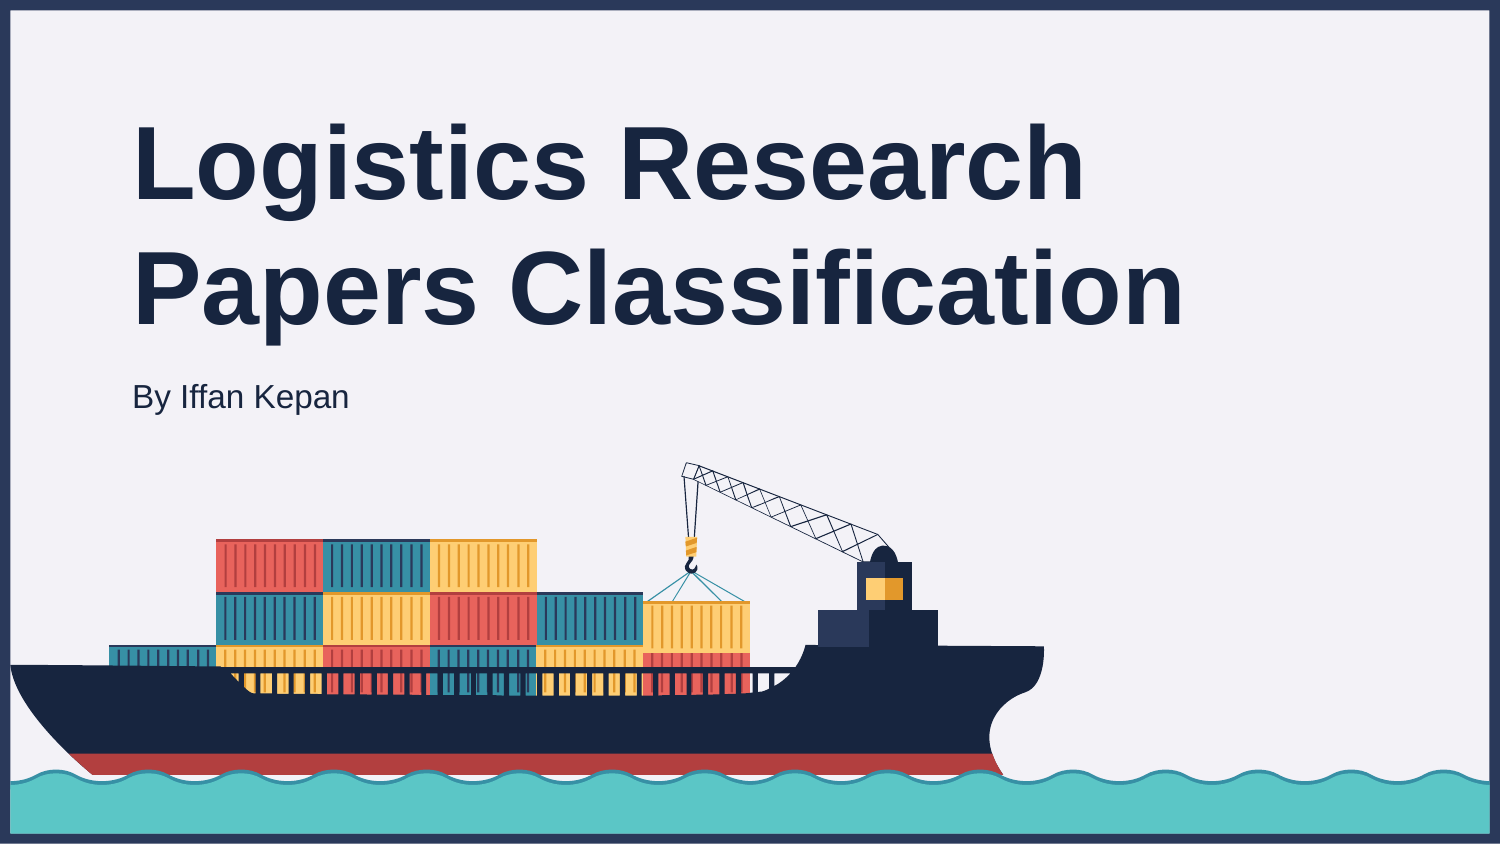

# Logistics Research Papers Classification
By Iffan Kepan